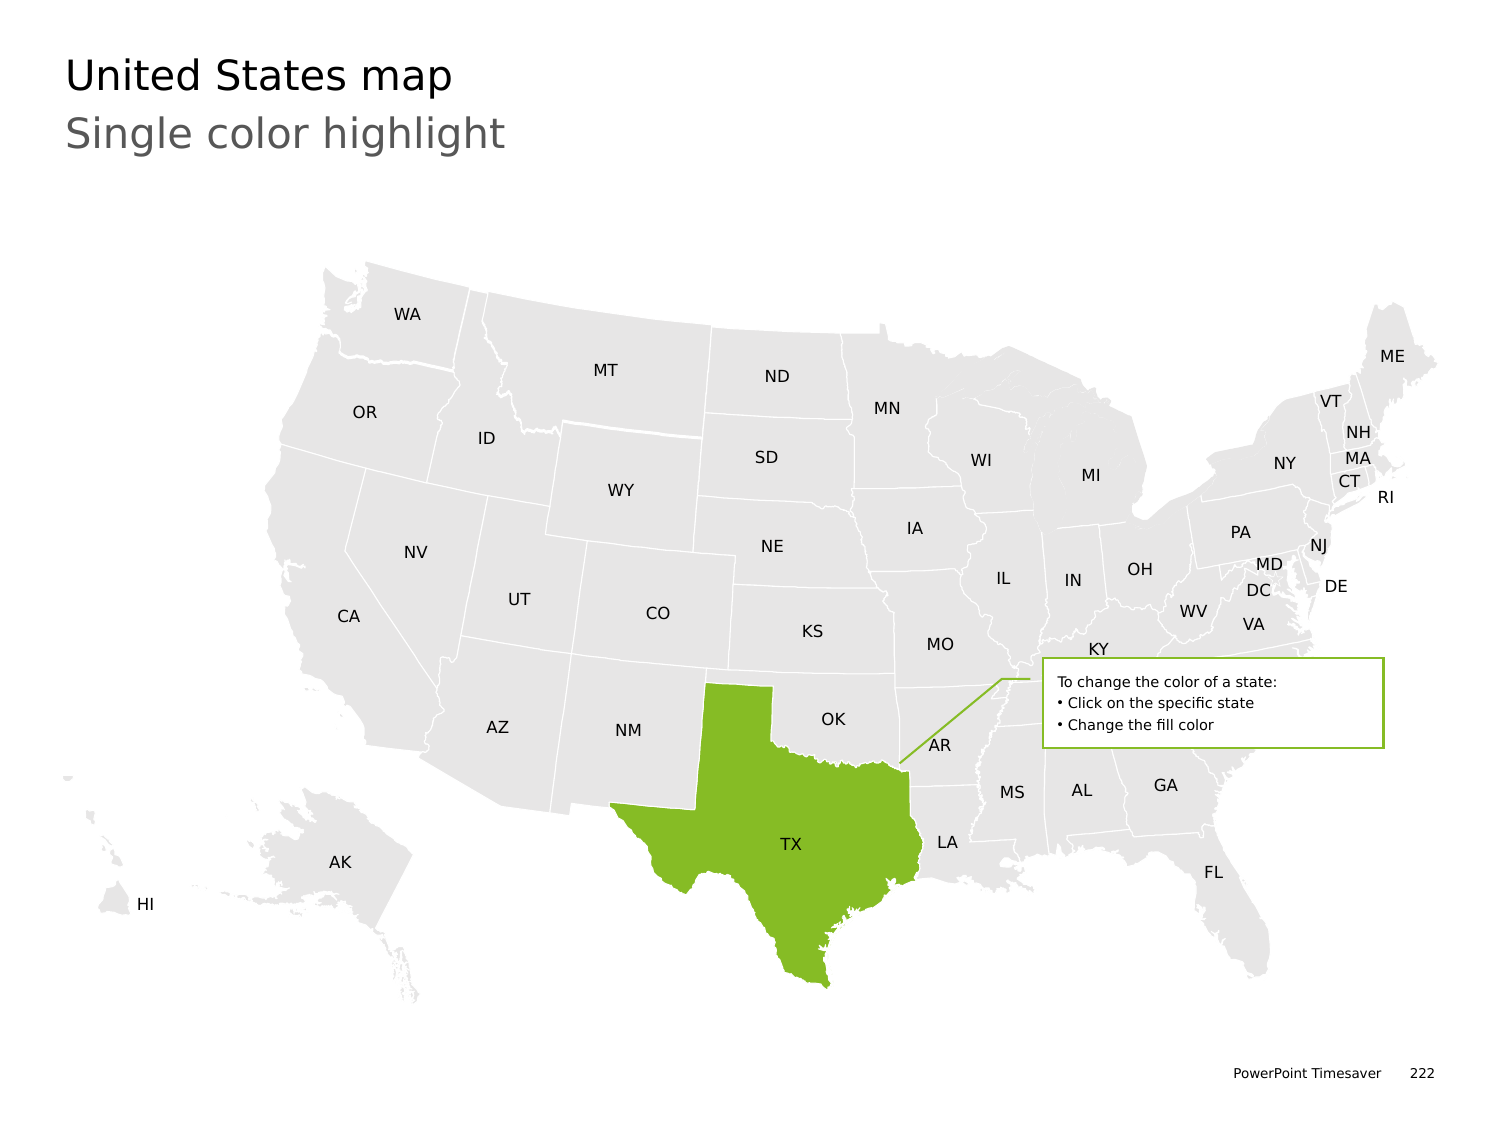

# United States map
Single color highlight

WA
ME
MT
ND
VT
MN
OR
NH
ID
SD
MA
WI
NY
MI
CT
WY
RI
IA
PA
NJ
NE
NV
MD
OH
IL
IN
DE
 DC
UT
WV
CO
CA
VA
KS
MO
KY
NC
TN
OK
AZ
NM
SC
AR
GA
AL
MS
LA
TX
AK
FL
HI

To change the color of a state:
Click on the specific state
Change the fill color